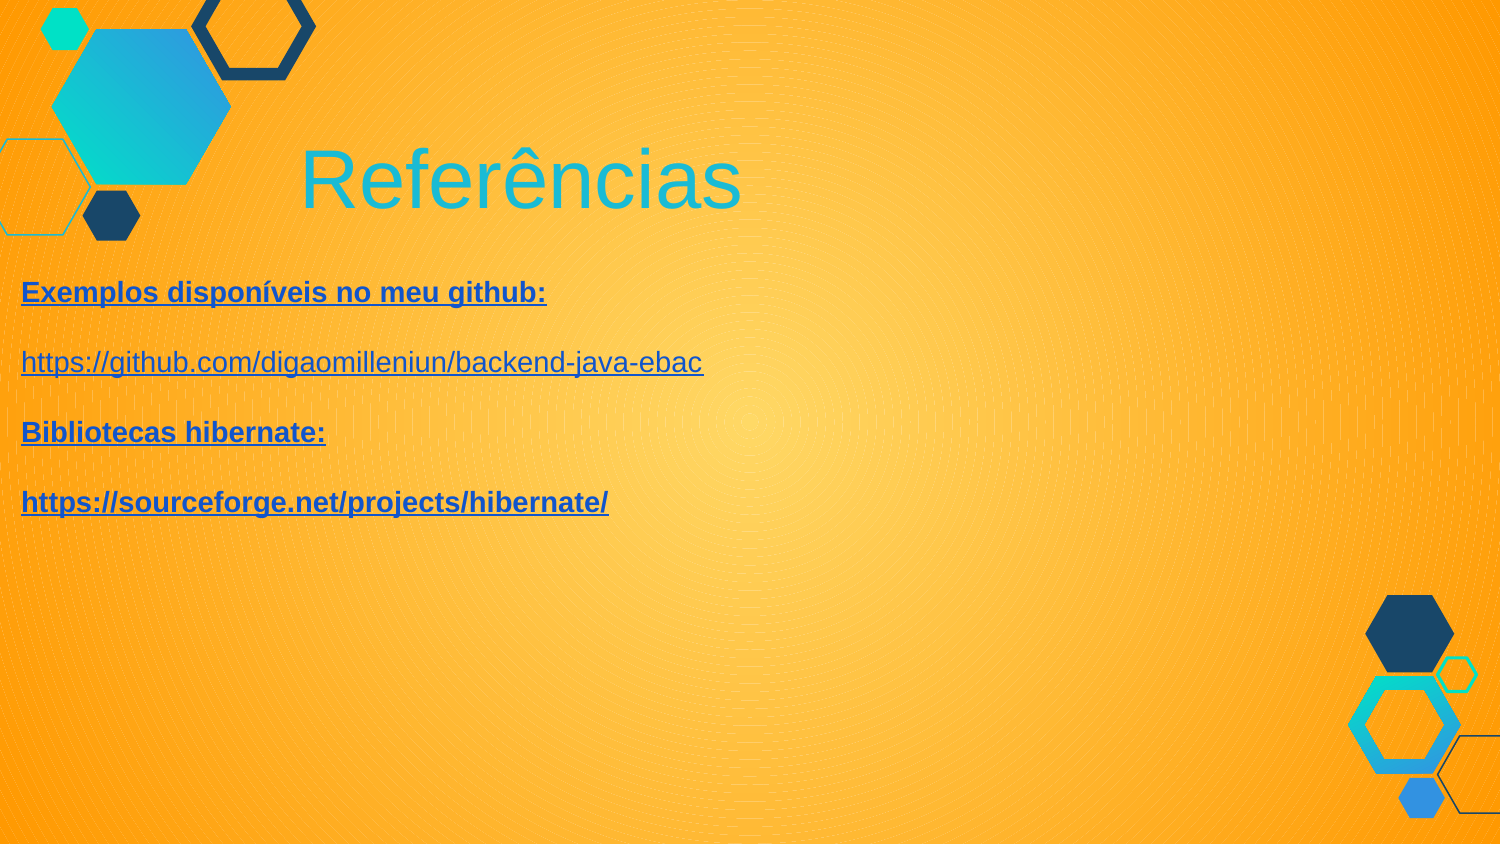

Referências
Exemplos disponíveis no meu github:

https://github.com/digaomilleniun/backend-java-ebac

Bibliotecas hibernate:

https://sourceforge.net/projects/hibernate/